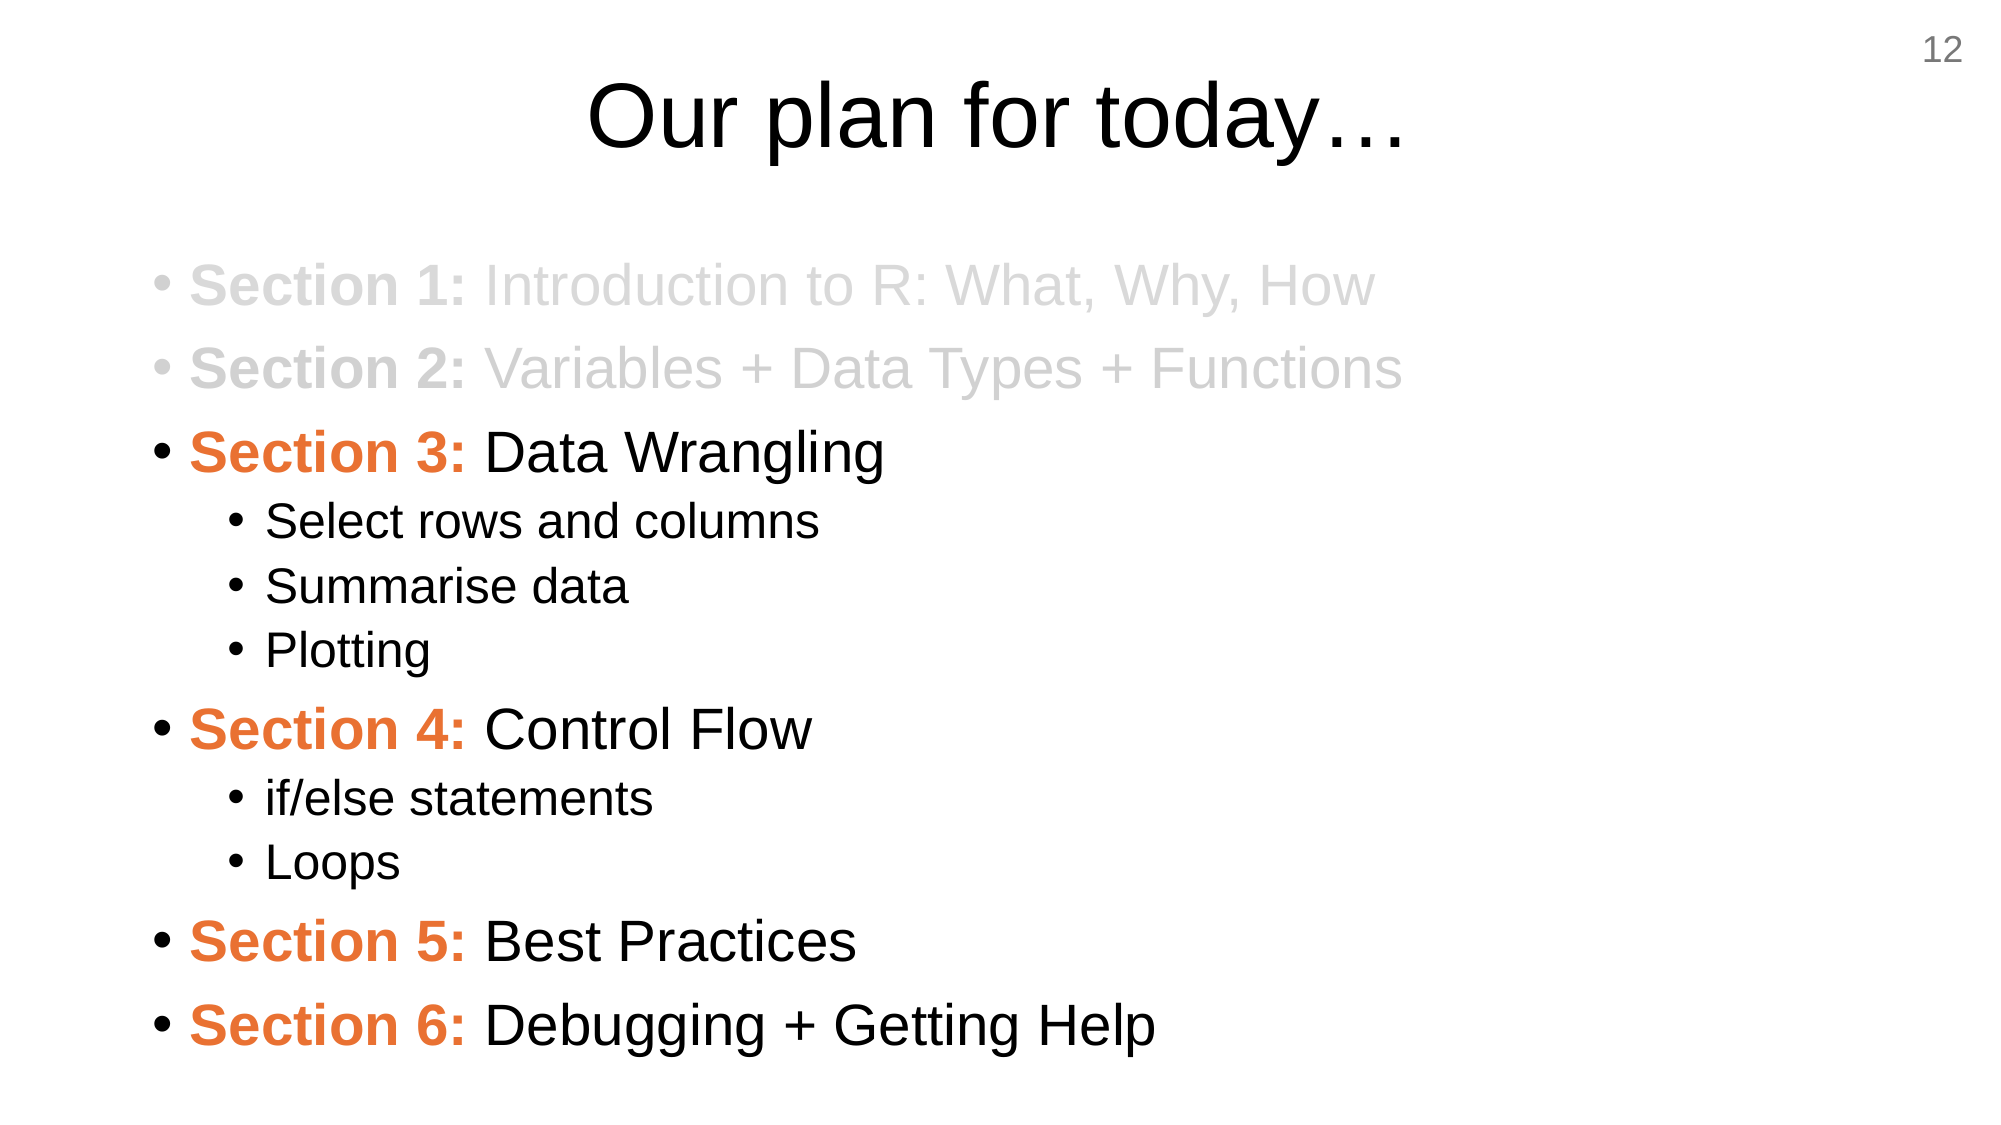

# Our plan for today…
12
Section 1: Introduction to R: What, Why, How
Section 2: Variables + Data Types + Functions
Section 3: Data Wrangling
Select rows and columns
Summarise data
Plotting
Section 4: Control Flow
if/else statements
Loops
Section 5: Best Practices
Section 6: Debugging + Getting Help